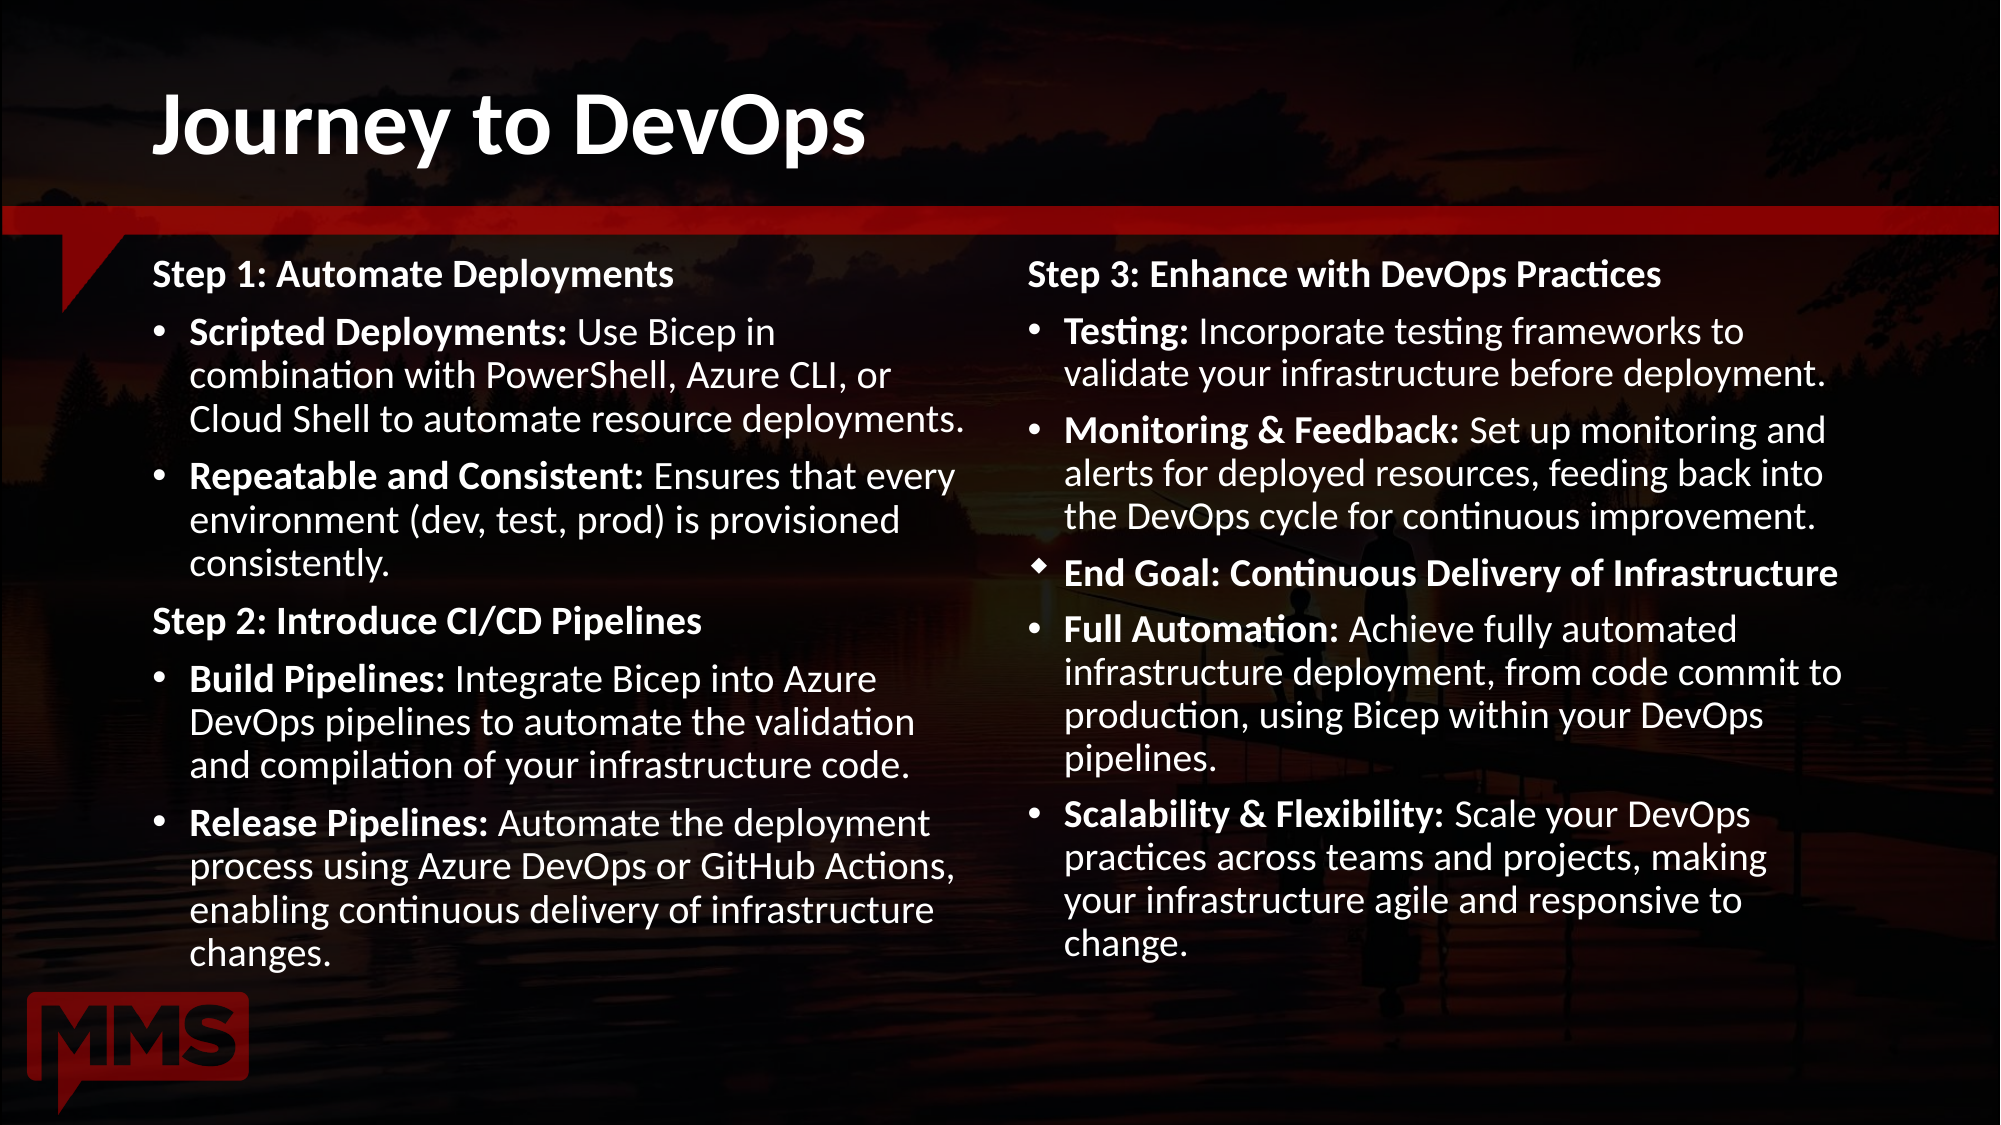

# Journey to DevOps
Step 1: Automate Deployments
Scripted Deployments: Use Bicep in combination with PowerShell, Azure CLI, or Cloud Shell to automate resource deployments.
Repeatable and Consistent: Ensures that every environment (dev, test, prod) is provisioned consistently.
Step 2: Introduce CI/CD Pipelines
Build Pipelines: Integrate Bicep into Azure DevOps pipelines to automate the validation and compilation of your infrastructure code.
Release Pipelines: Automate the deployment process using Azure DevOps or GitHub Actions, enabling continuous delivery of infrastructure changes.

Step 3: Enhance with DevOps Practices
Testing: Incorporate testing frameworks to validate your infrastructure before deployment.
Monitoring & Feedback: Set up monitoring and alerts for deployed resources, feeding back into the DevOps cycle for continuous improvement.
End Goal: Continuous Delivery of Infrastructure
Full Automation: Achieve fully automated infrastructure deployment, from code commit to production, using Bicep within your DevOps pipelines.
Scalability & Flexibility: Scale your DevOps practices across teams and projects, making your infrastructure agile and responsive to change.